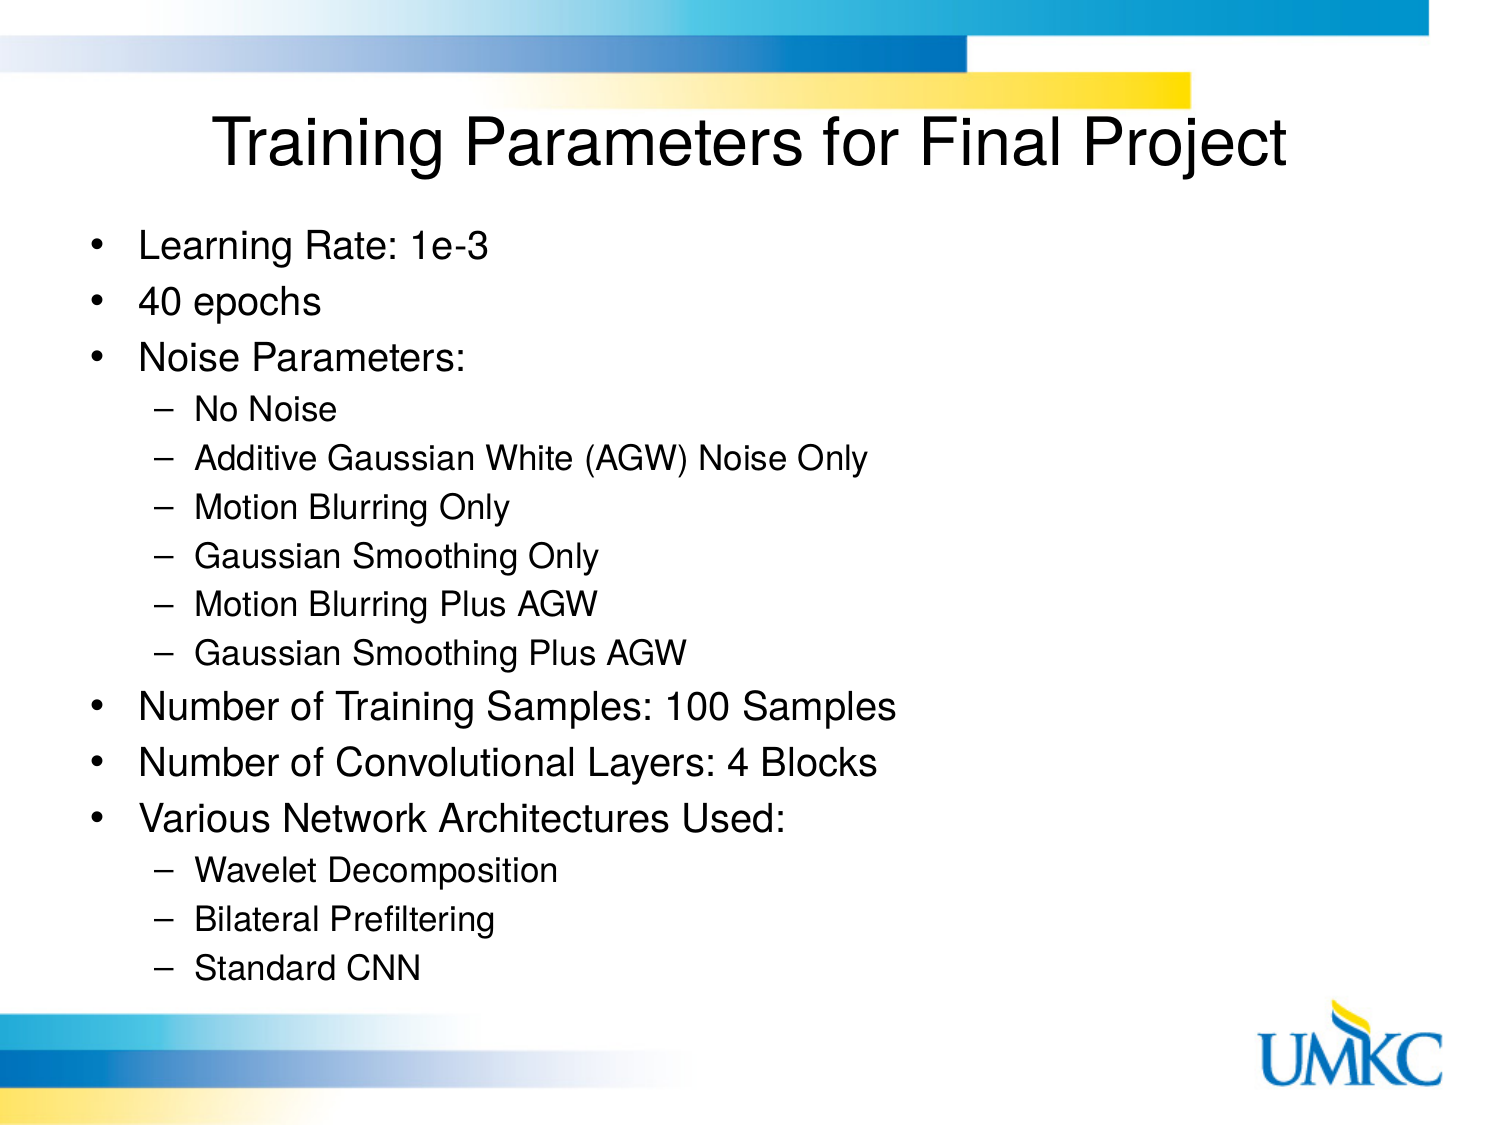

# Training Parameters for Final Project
Learning Rate: 1e-3
40 epochs
Noise Parameters:
No Noise
Additive Gaussian White (AGW) Noise Only
Motion Blurring Only
Gaussian Smoothing Only
Motion Blurring Plus AGW
Gaussian Smoothing Plus AGW
Number of Training Samples: 100 Samples
Number of Convolutional Layers: 4 Blocks
Various Network Architectures Used:
Wavelet Decomposition
Bilateral Prefiltering
Standard CNN